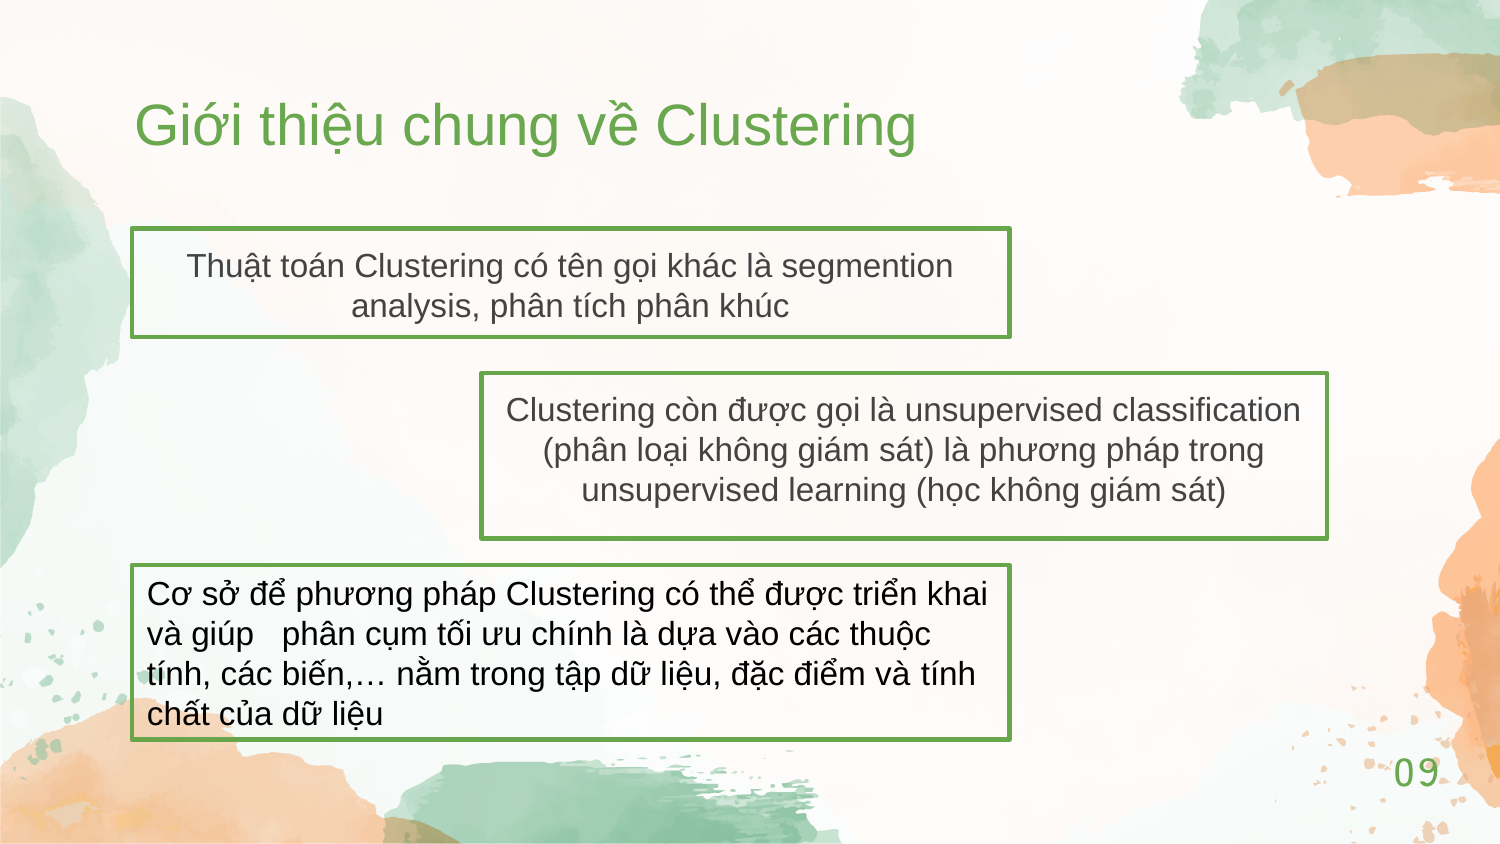

# Giới thiệu chung về Clustering

Thuật toán Clustering có tên gọi khác là segmention analysis, phân tích phân khúc
Clustering còn được gọi là unsupervised classification (phân loại không giám sát) là phương pháp trong unsupervised learning (học không giám sát)
Cơ sở để phương pháp Clustering có thể được triển khai và giúp   phân cụm tối ưu chính là dựa vào các thuộc tính, các biến,… nằm trong tập dữ liệu, đặc điểm và tính chất của dữ liệu
09